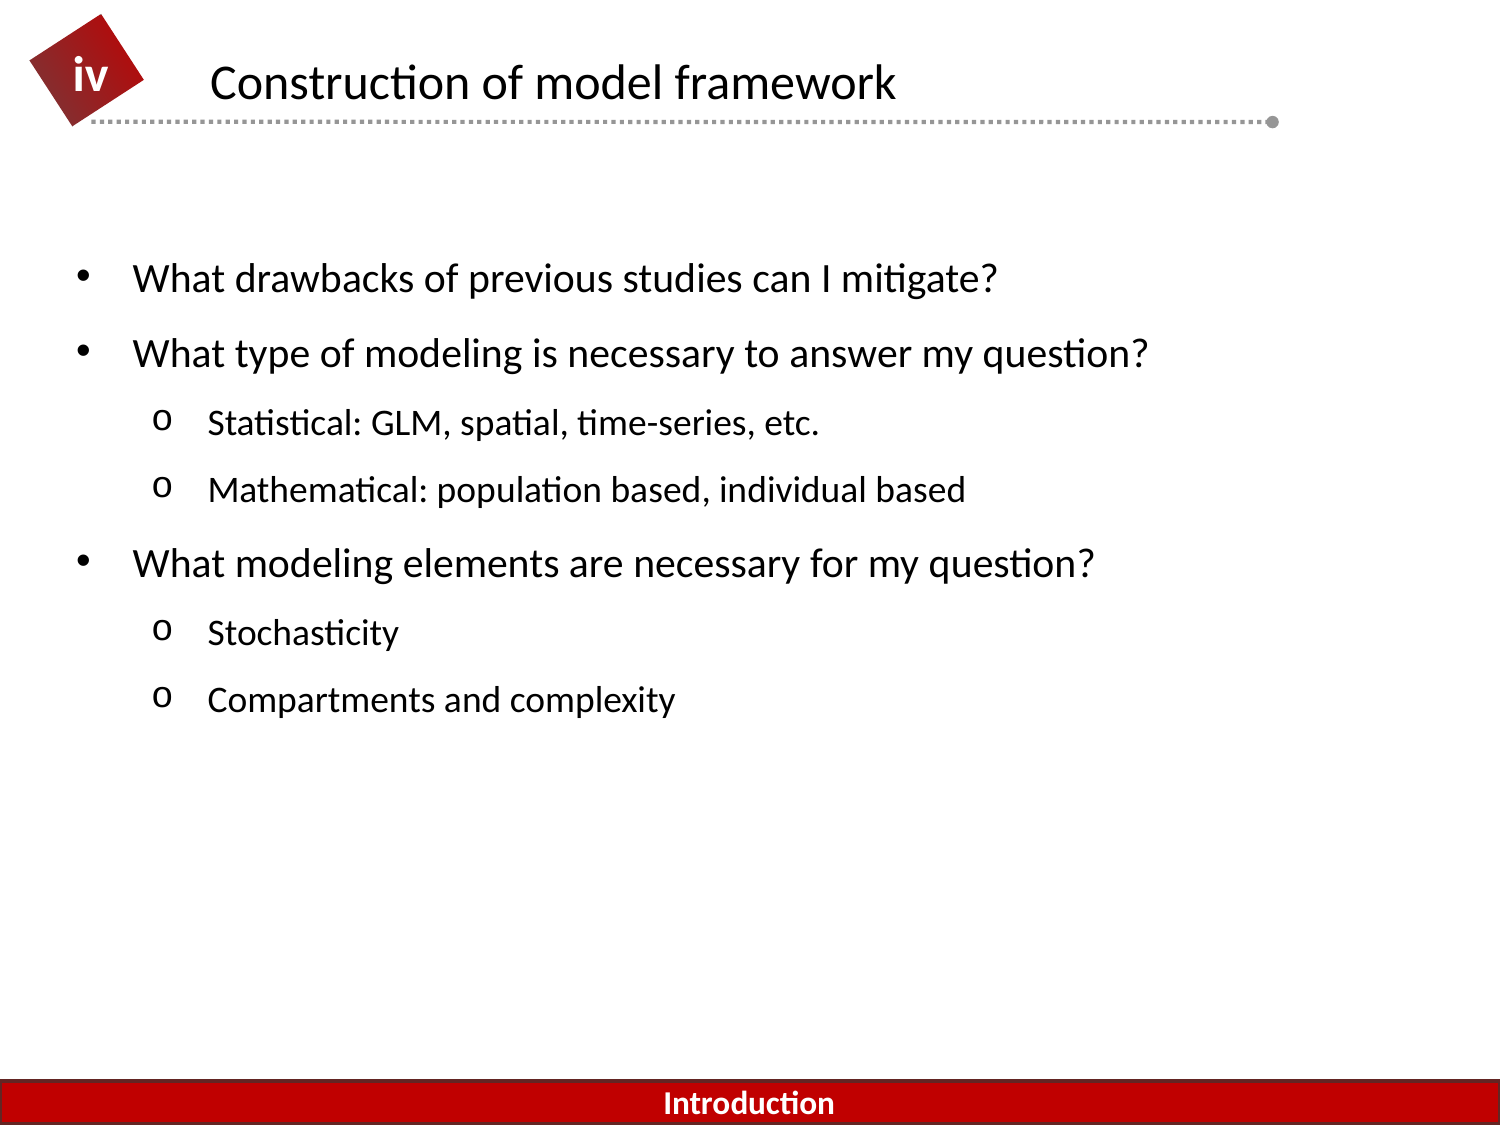

1
Construction of model framework

iv
1
1
What drawbacks of previous studies can I mitigate?
What type of modeling is necessary to answer my question?
Statistical: GLM, spatial, time-series, etc.
Mathematical: population based, individual based
What modeling elements are necessary for my question?
Stochasticity
Compartments and complexity

Introduction